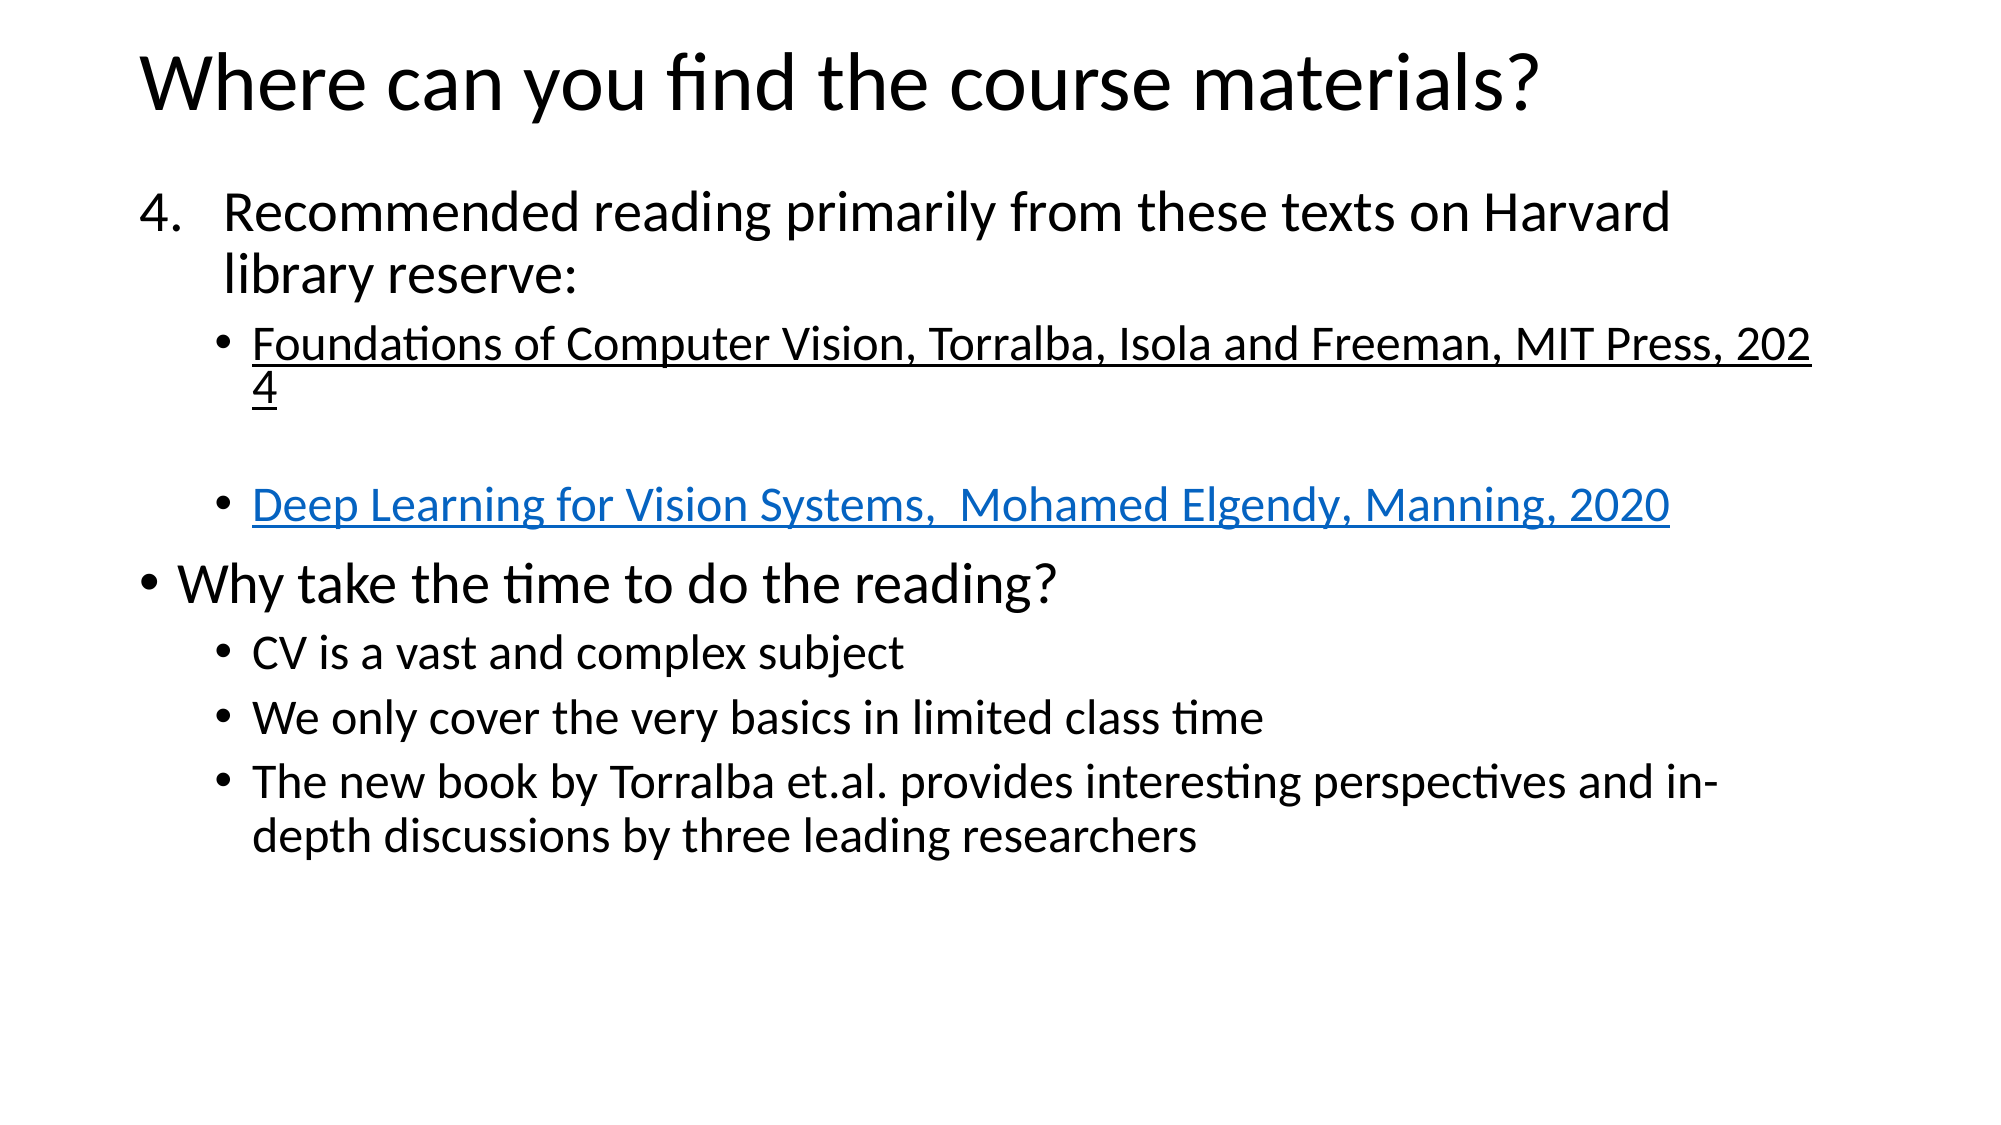

Where can you find the course materials?
Recommended reading primarily from these texts on Harvard library reserve:
Foundations of Computer Vision, Torralba, Isola and Freeman, MIT Press, 2024
Deep Learning for Vision Systems,  Mohamed Elgendy, Manning, 2020
Why take the time to do the reading?
CV is a vast and complex subject
We only cover the very basics in limited class time
The new book by Torralba et.al. provides interesting perspectives and in-depth discussions by three leading researchers